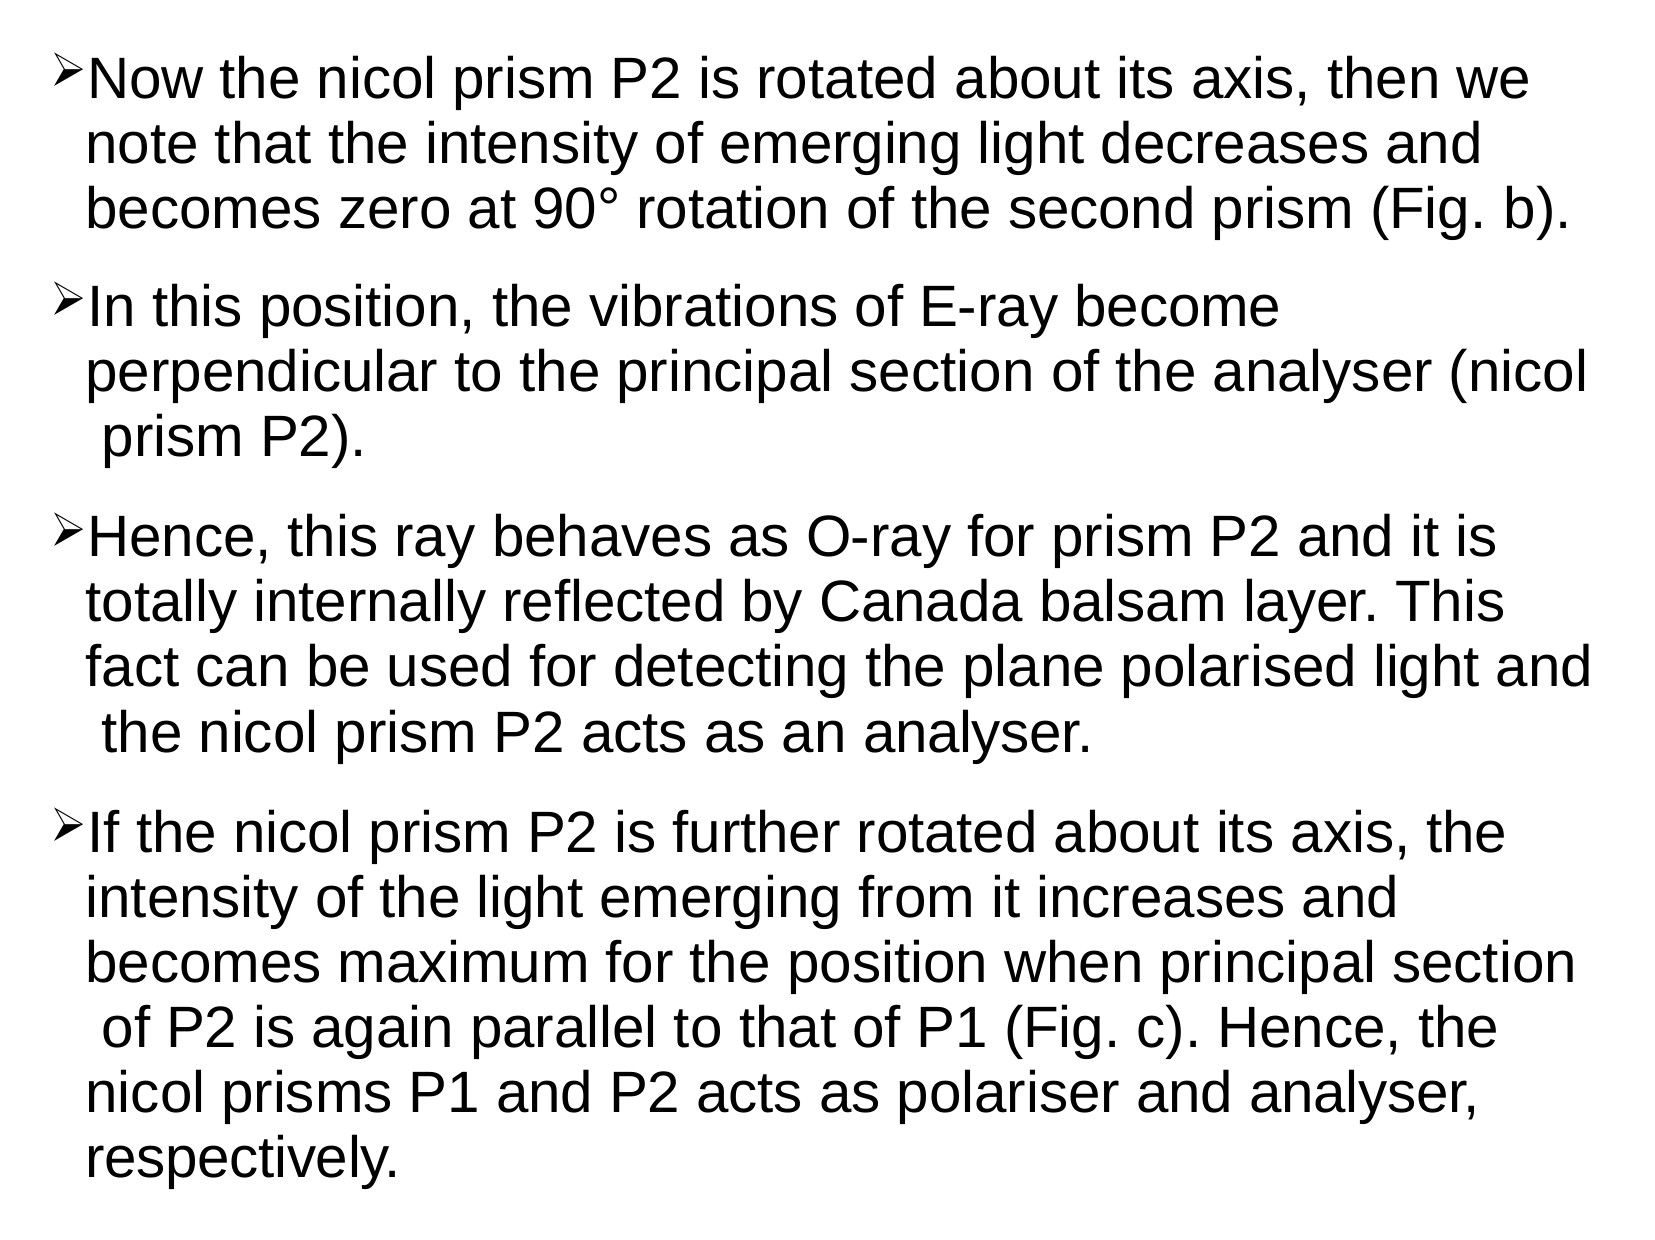

Now the nicol prism P2 is rotated about its axis, then we  note that the intensity of emerging light decreases and  becomes zero at 90° rotation of the second prism (Fig. b).
In this position, the vibrations of E-ray become  perpendicular to the principal section of the analyser (nicol  prism P2).
Hence, this ray behaves as O-ray for prism P2 and it is  totally internally reflected by Canada balsam layer. This  fact can be used for detecting the plane polarised light and  the nicol prism P2 acts as an analyser.
If the nicol prism P2 is further rotated about its axis, the  intensity of the light emerging from it increases and  becomes maximum for the position when principal section  of P2 is again parallel to that of P1 (Fig. c). Hence, the  nicol prisms P1 and P2 acts as polariser and analyser,  respectively.